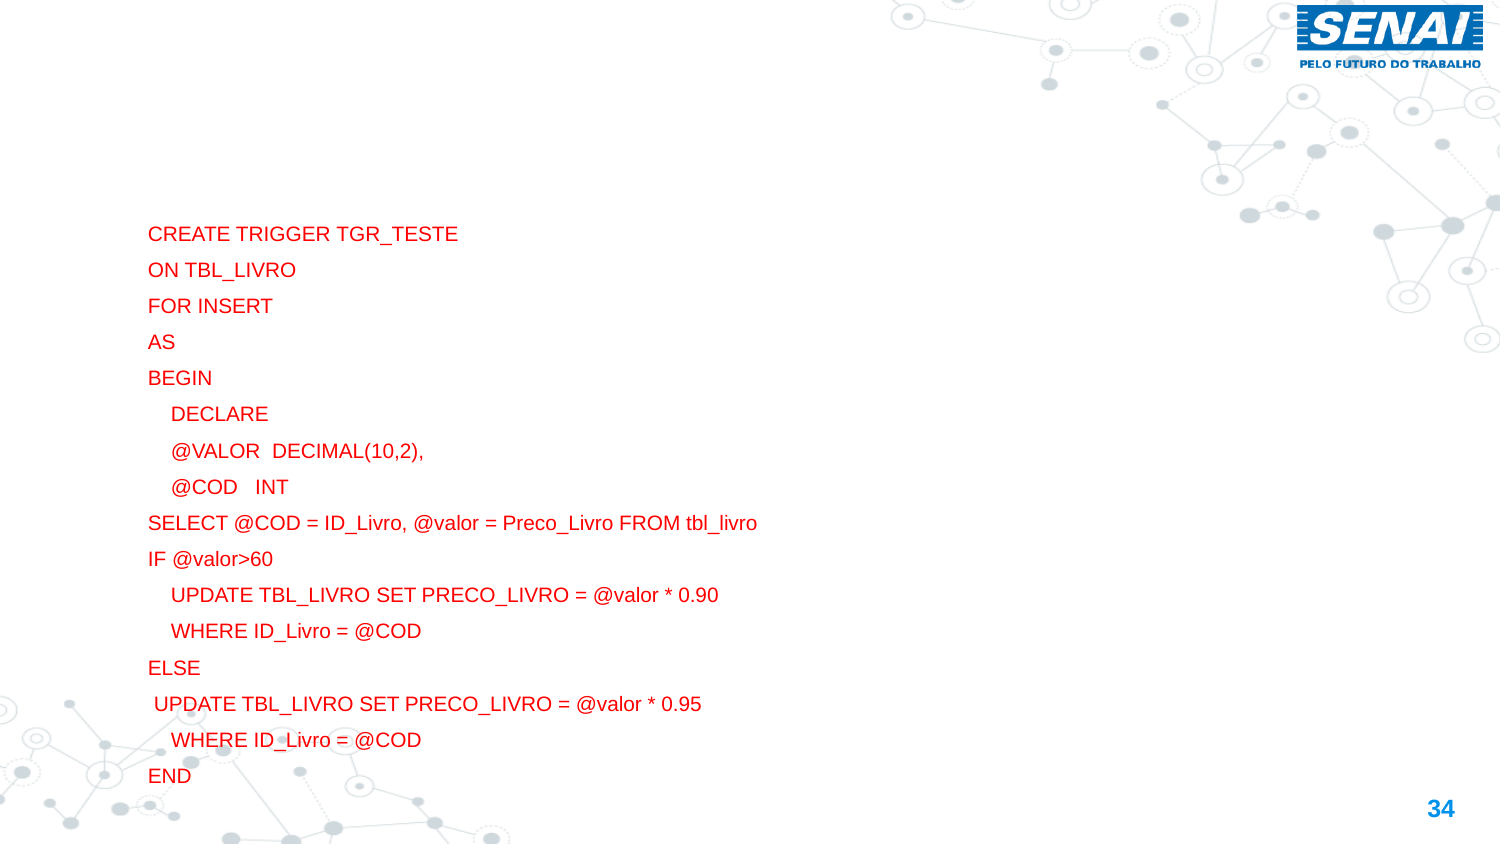

#
CREATE TRIGGER TGR_TESTE
ON TBL_LIVRO
FOR INSERT
AS
BEGIN
    DECLARE
    @VALOR  DECIMAL(10,2),
    @COD   INT
SELECT @COD = ID_Livro, @valor = Preco_Livro FROM tbl_livro
IF @valor>60
    UPDATE TBL_LIVRO SET PRECO_LIVRO = @valor * 0.90
    WHERE ID_Livro = @COD
ELSE
 UPDATE TBL_LIVRO SET PRECO_LIVRO = @valor * 0.95
    WHERE ID_Livro = @COD
END
34